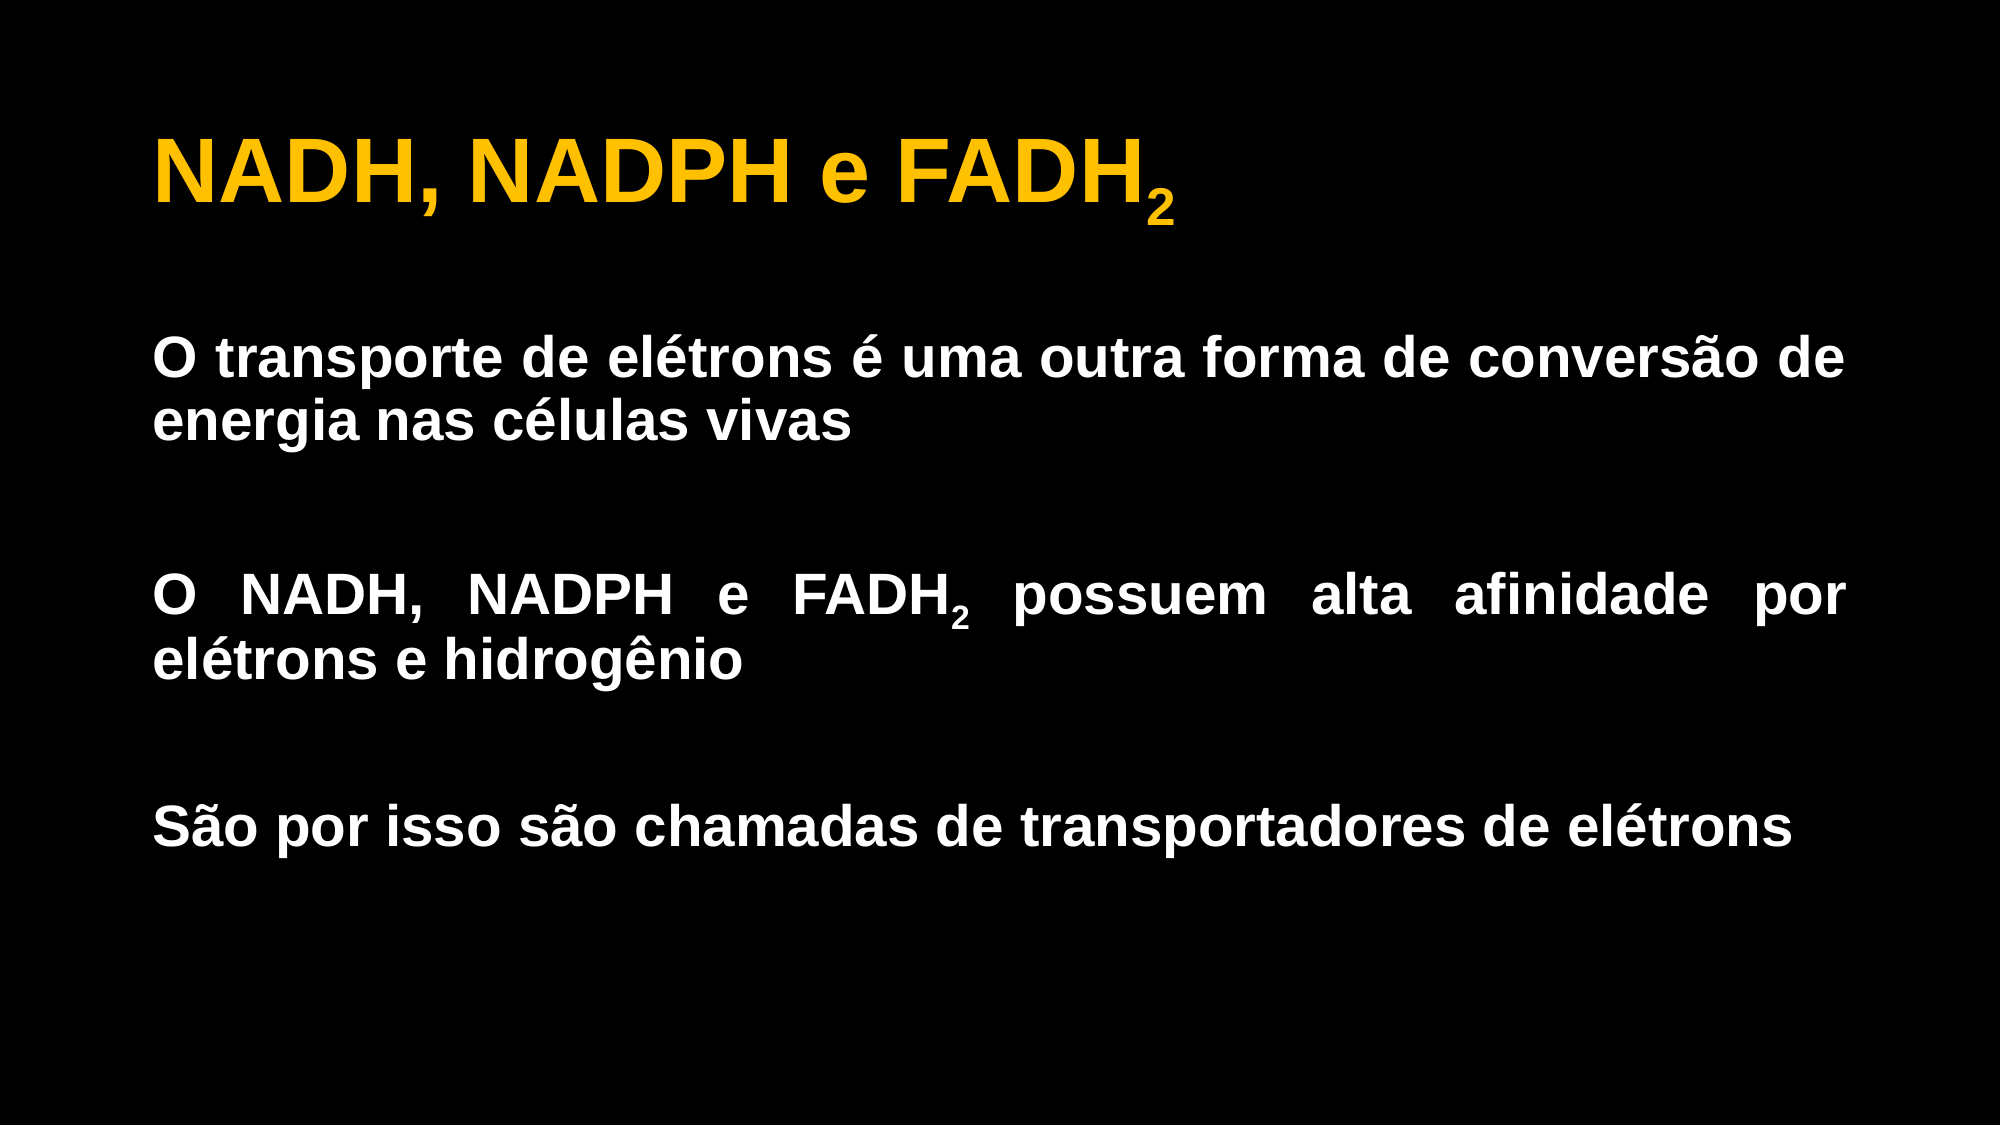

# NADH, NADPH e FADH2
O transporte de elétrons é uma outra forma de conversão de energia nas células vivas

O NADH, NADPH e FADH2 possuem alta afinidade por elétrons e hidrogênio

São por isso são chamadas de transportadores de elétrons